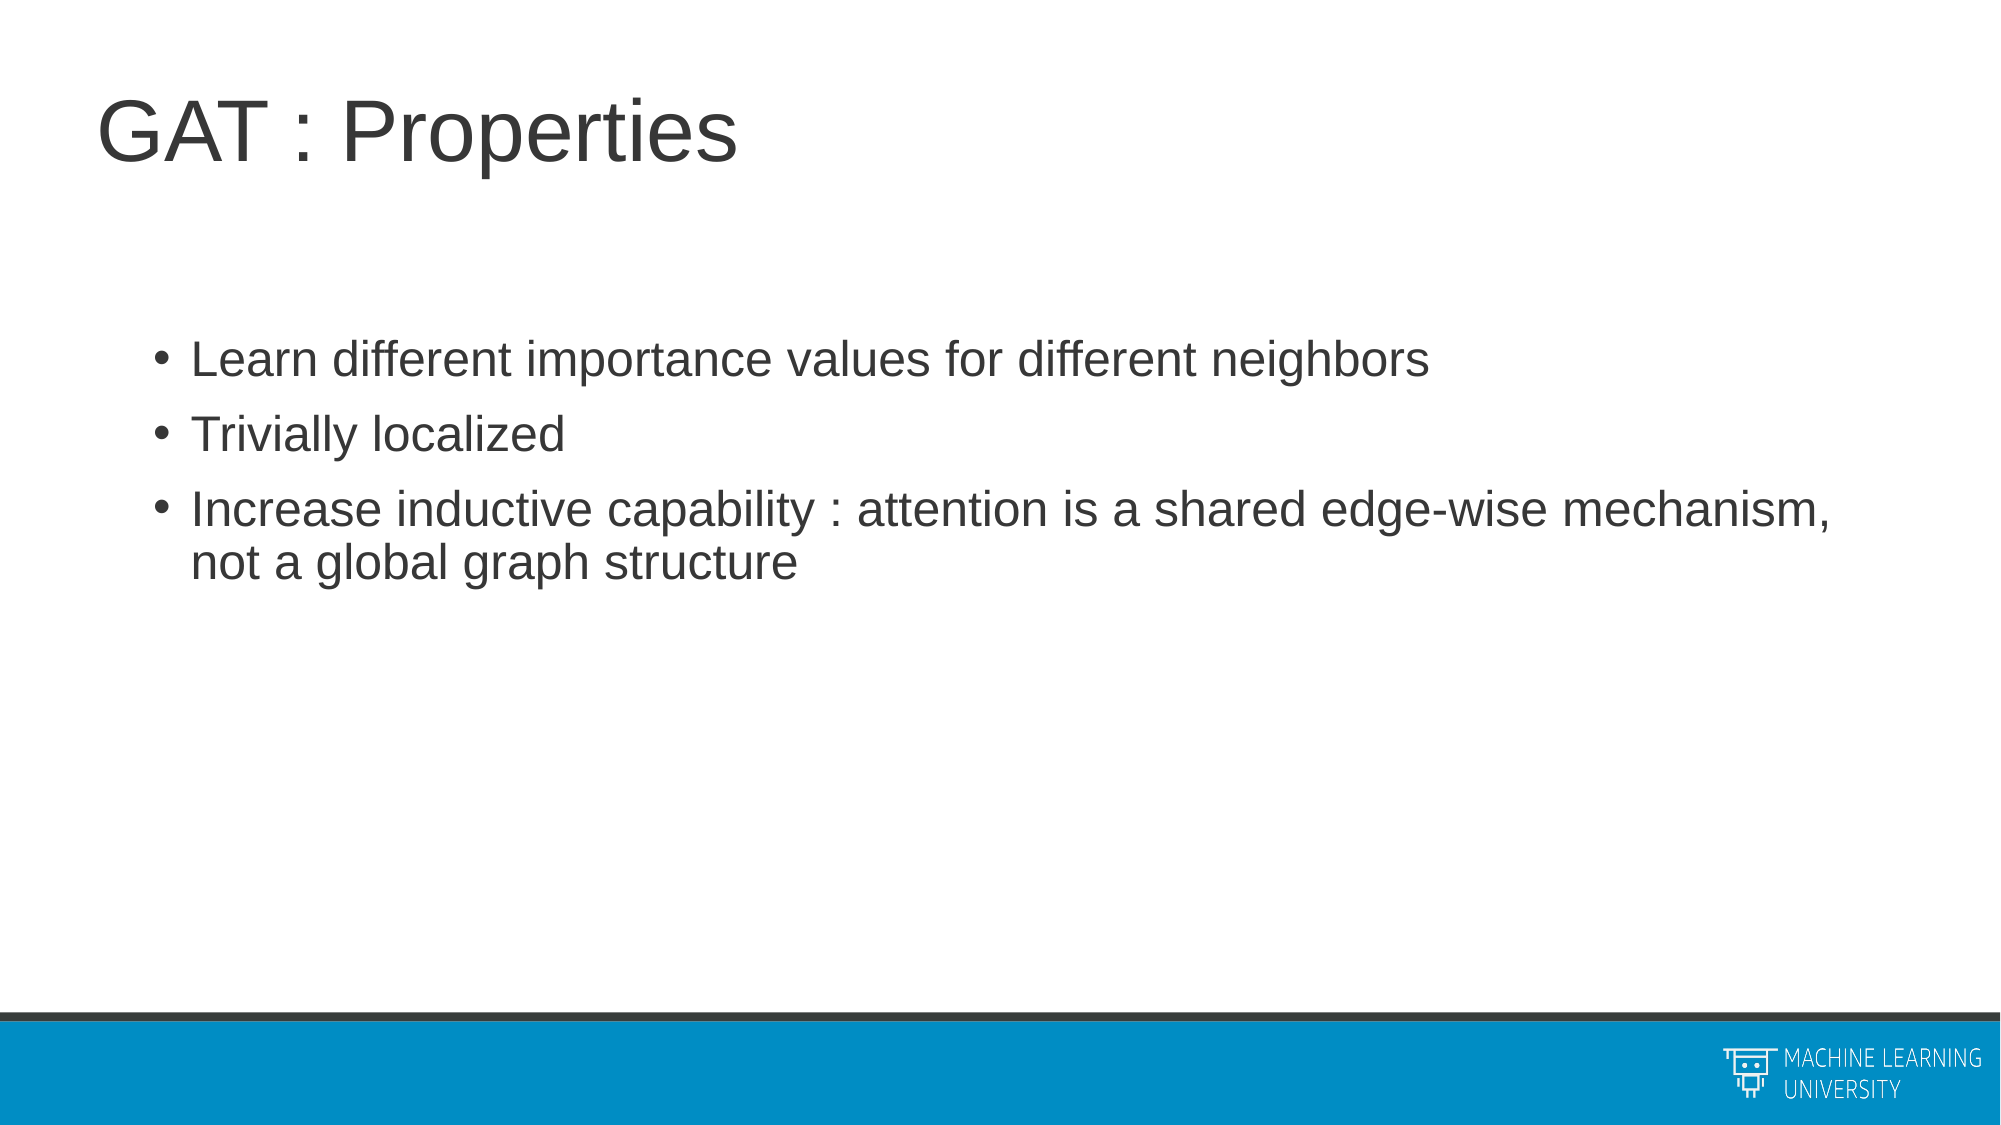

# GAT : Properties

Learn different importance values for different neighbors
Trivially localized
Increase inductive capability : attention is a shared edge-wise mechanism, not a global graph structure